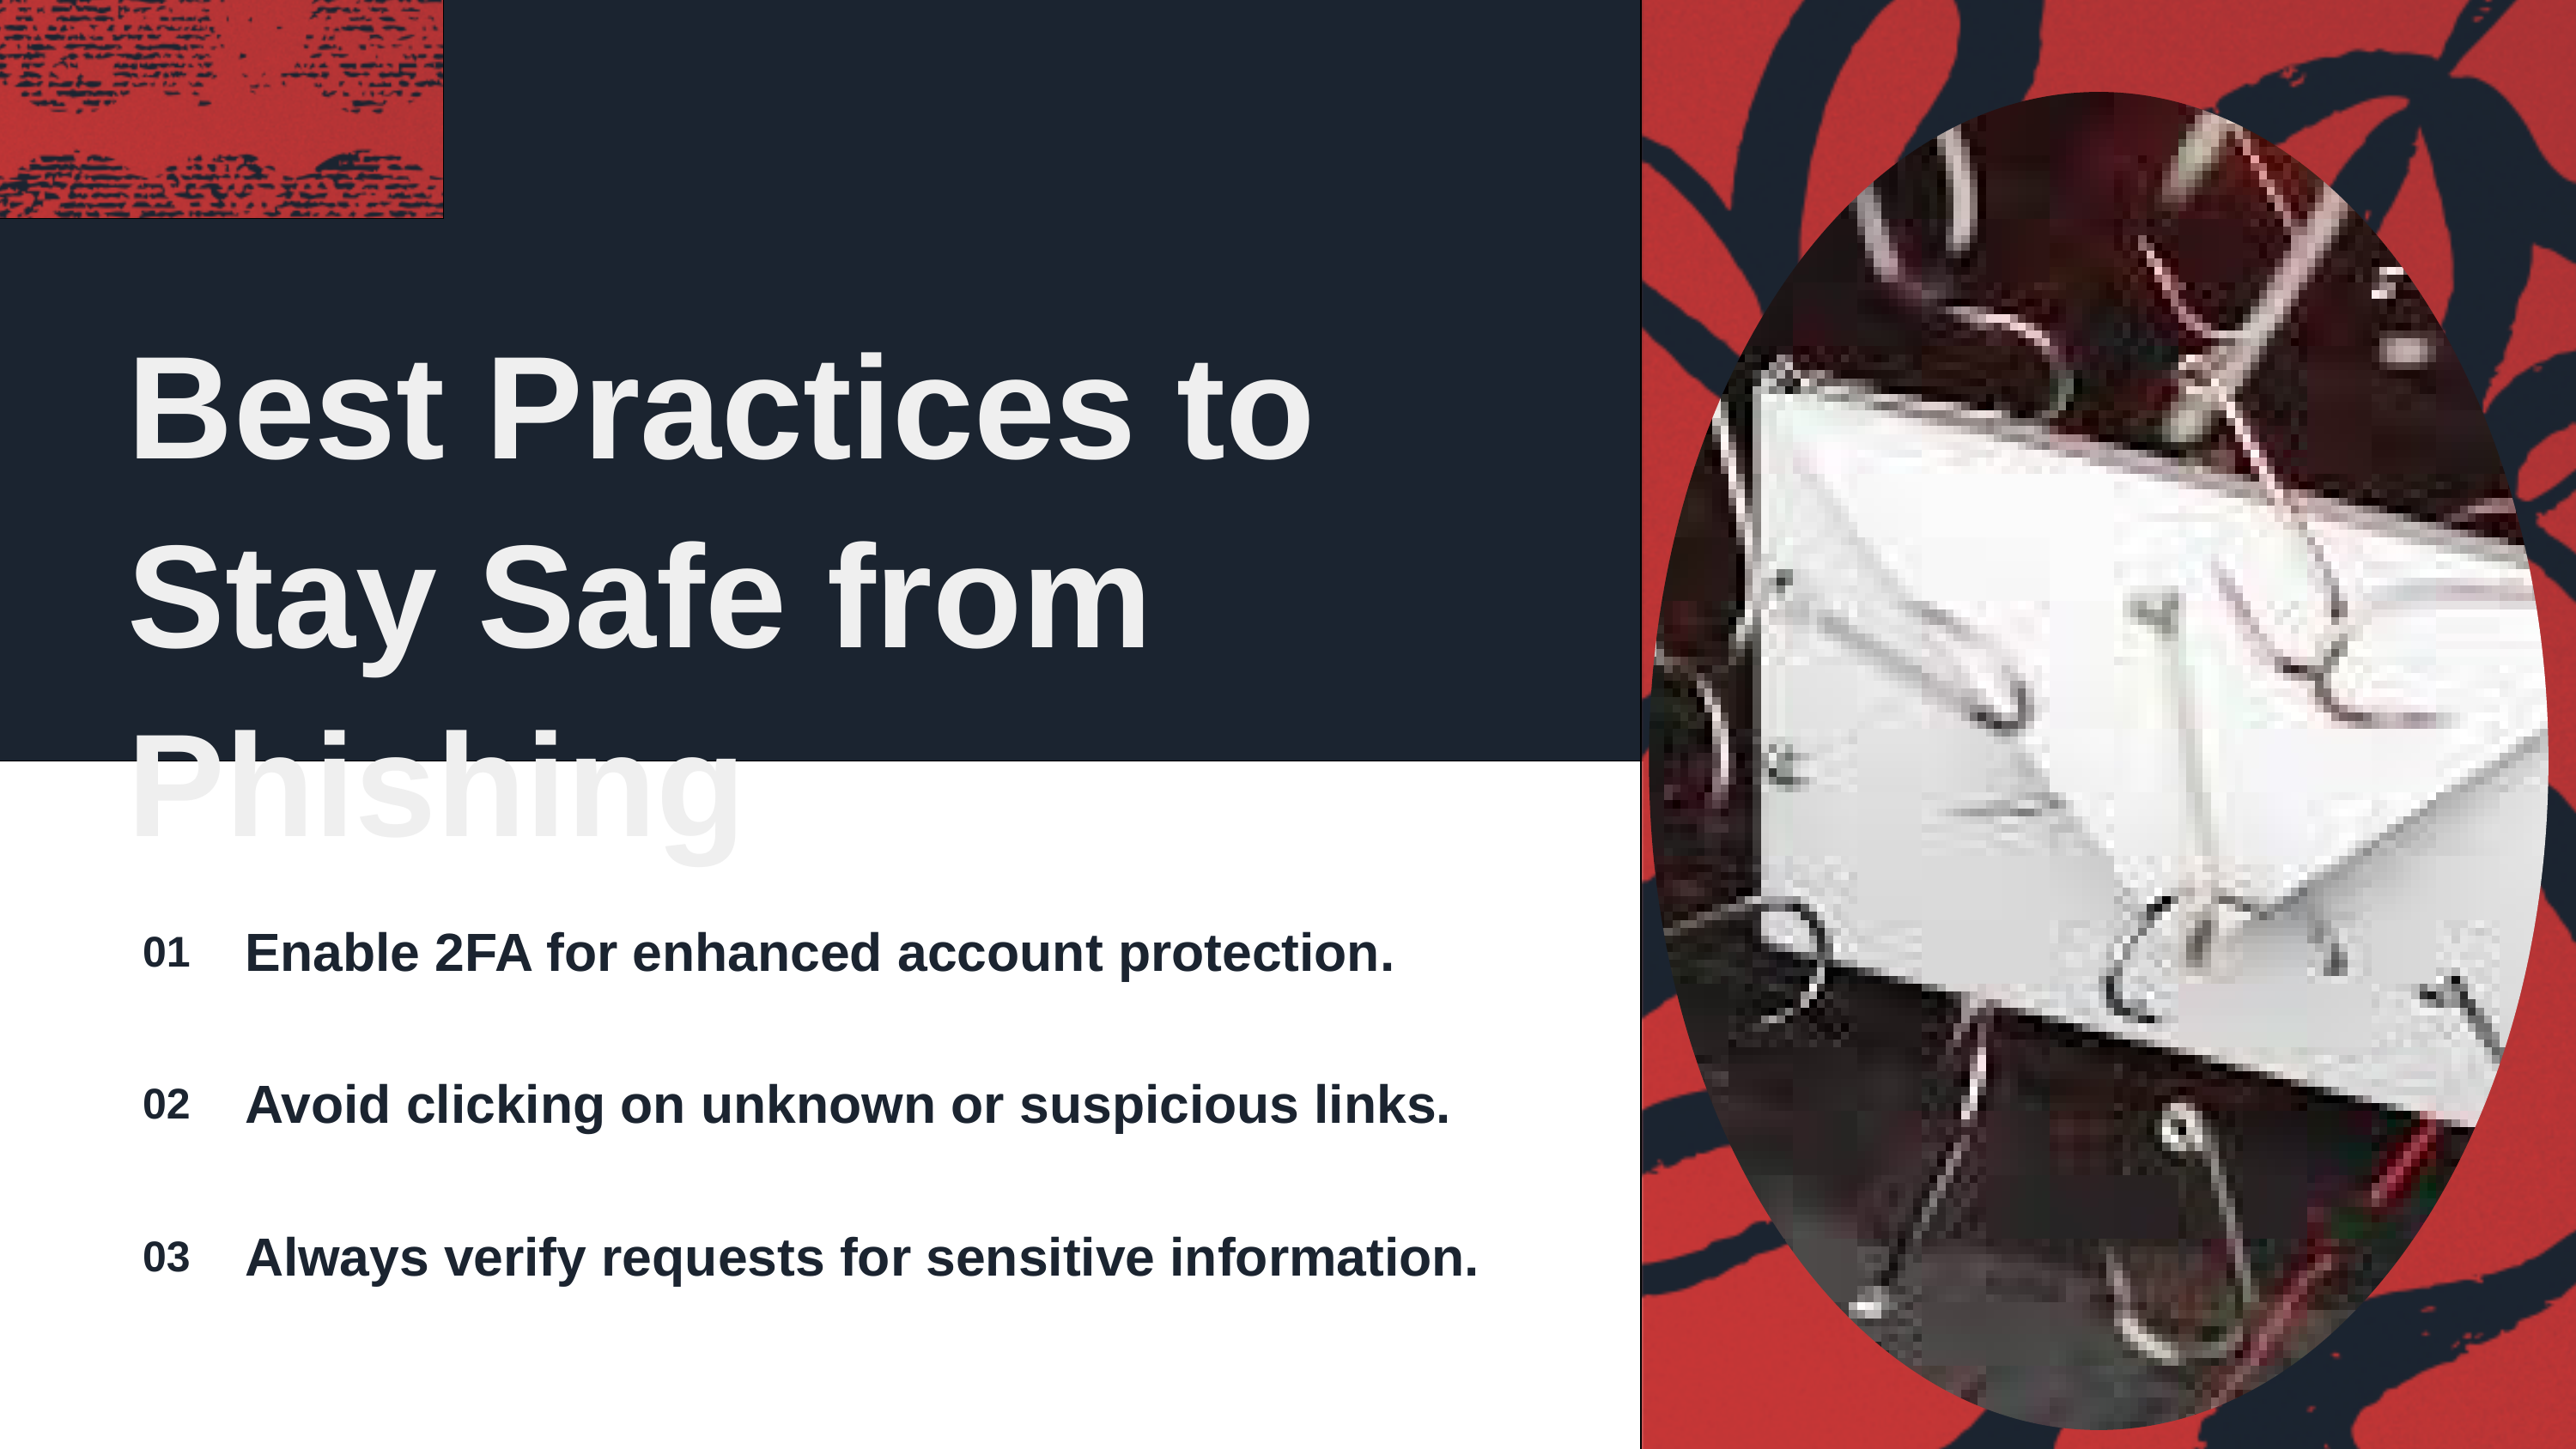

Best Practices to Stay Safe from Phishing

Enable 2FA for enhanced account protection.
01
Avoid clicking on unknown or suspicious links.
02
Always verify requests for sensitive information.
03